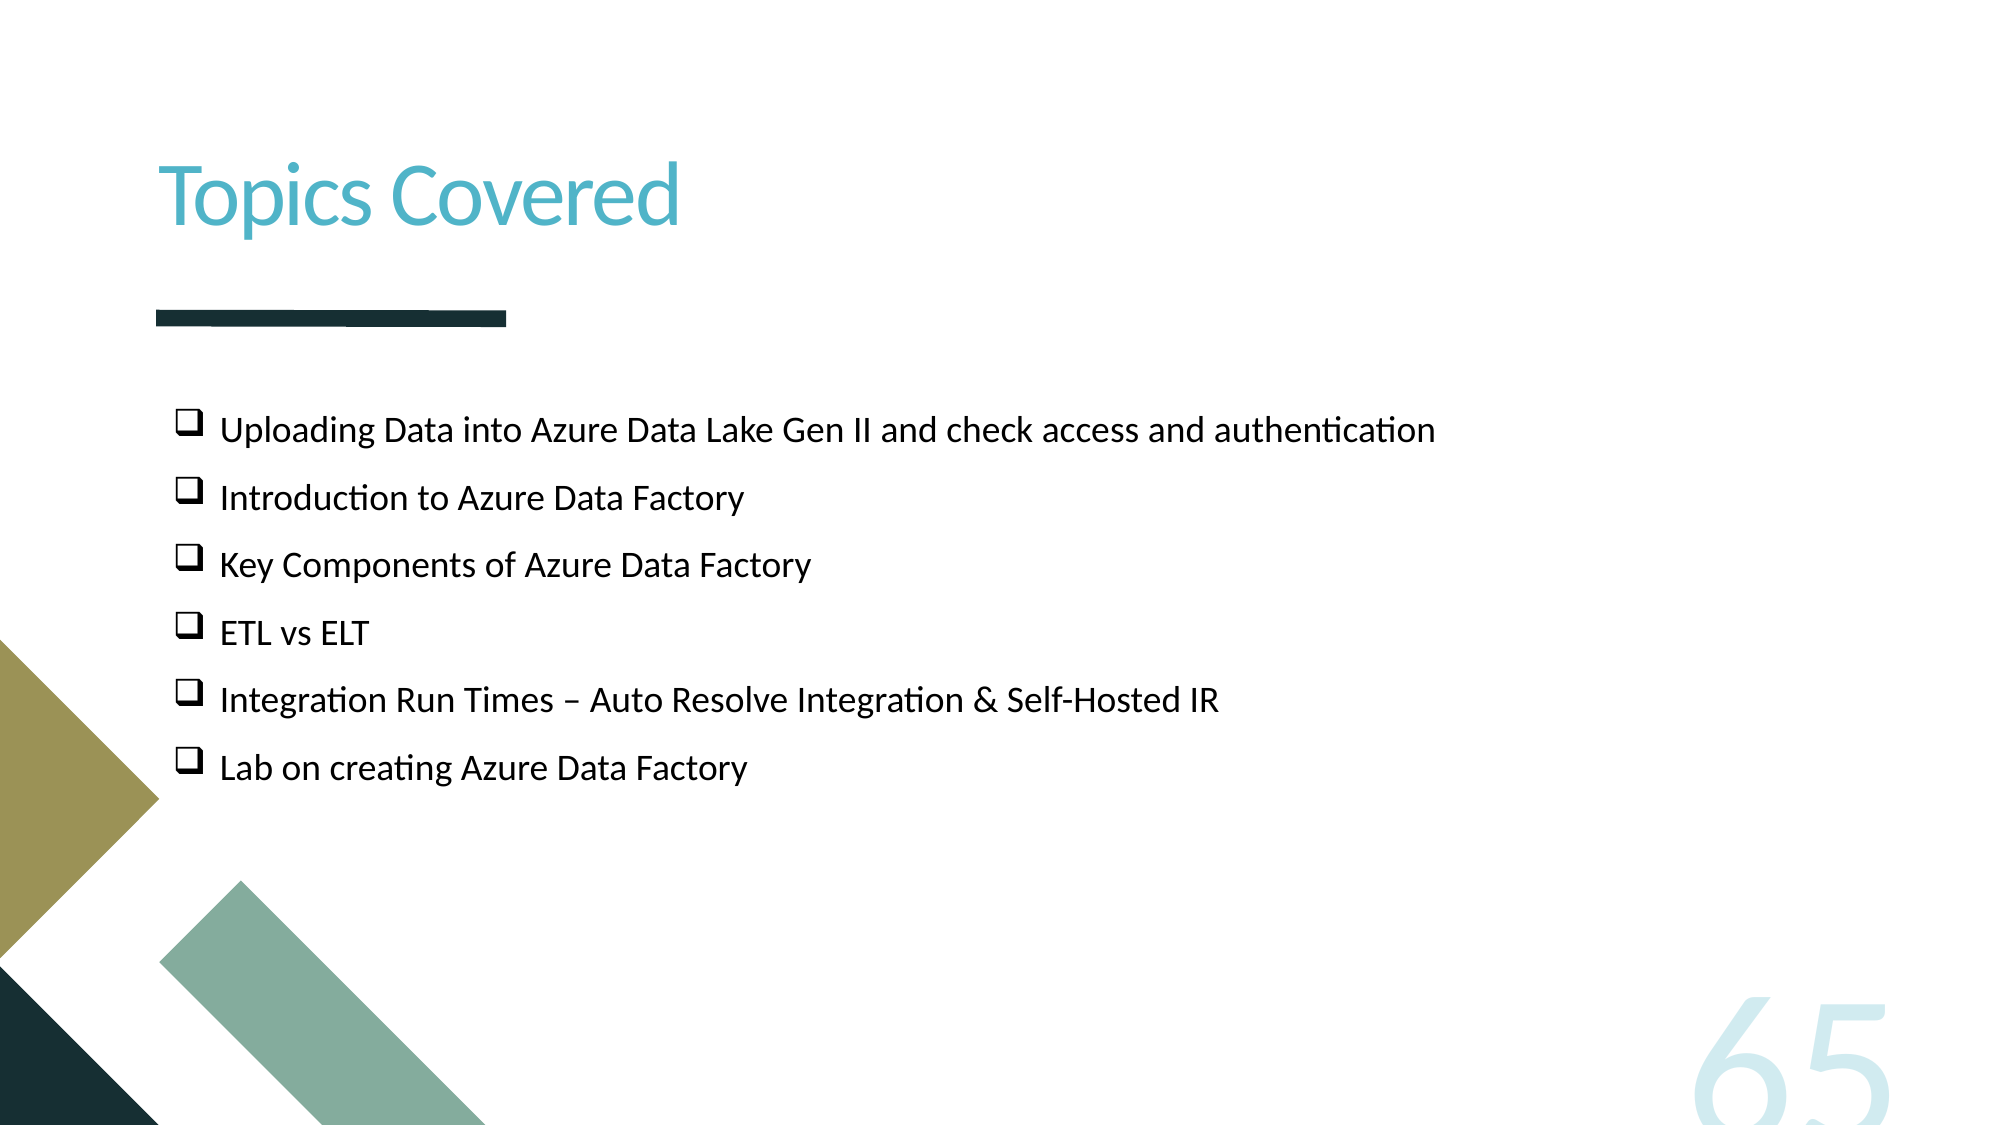

# Topics Covered
Uploading Data into Azure Data Lake Gen II and check access and authentication
Introduction to Azure Data Factory
Key Components of Azure Data Factory
ETL vs ELT
Integration Run Times – Auto Resolve Integration & Self-Hosted IR
Lab on creating Azure Data Factory
65